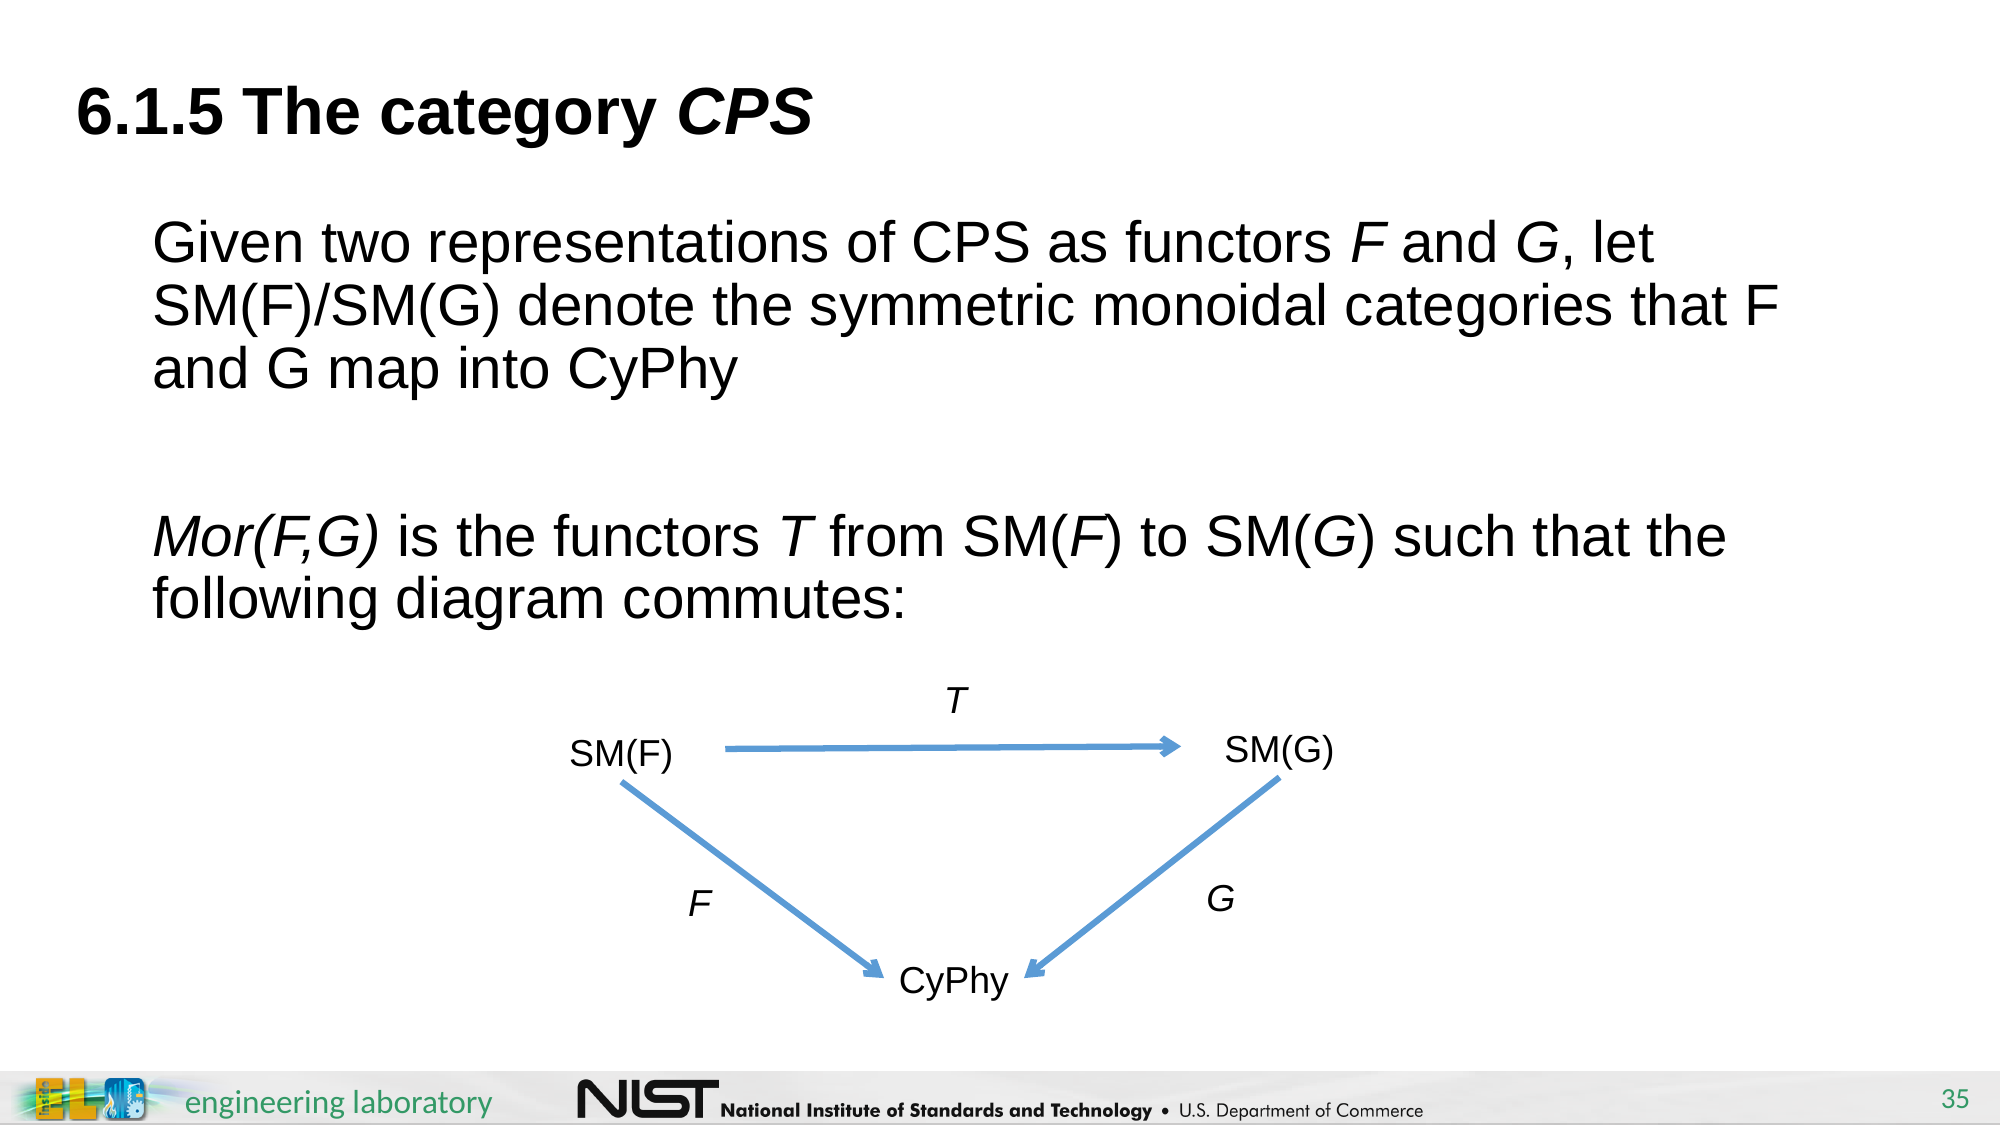

# 6.1.5 The category CPS
Given two representations of CPS as functors F and G, let SM(F)/SM(G) denote the symmetric monoidal categories that F and G map into CyPhy

Mor(F,G) is the functors T from SM(F) to SM(G) such that the following diagram commutes:
T
SM(G)
SM(F)
G
F
CyPhy
35